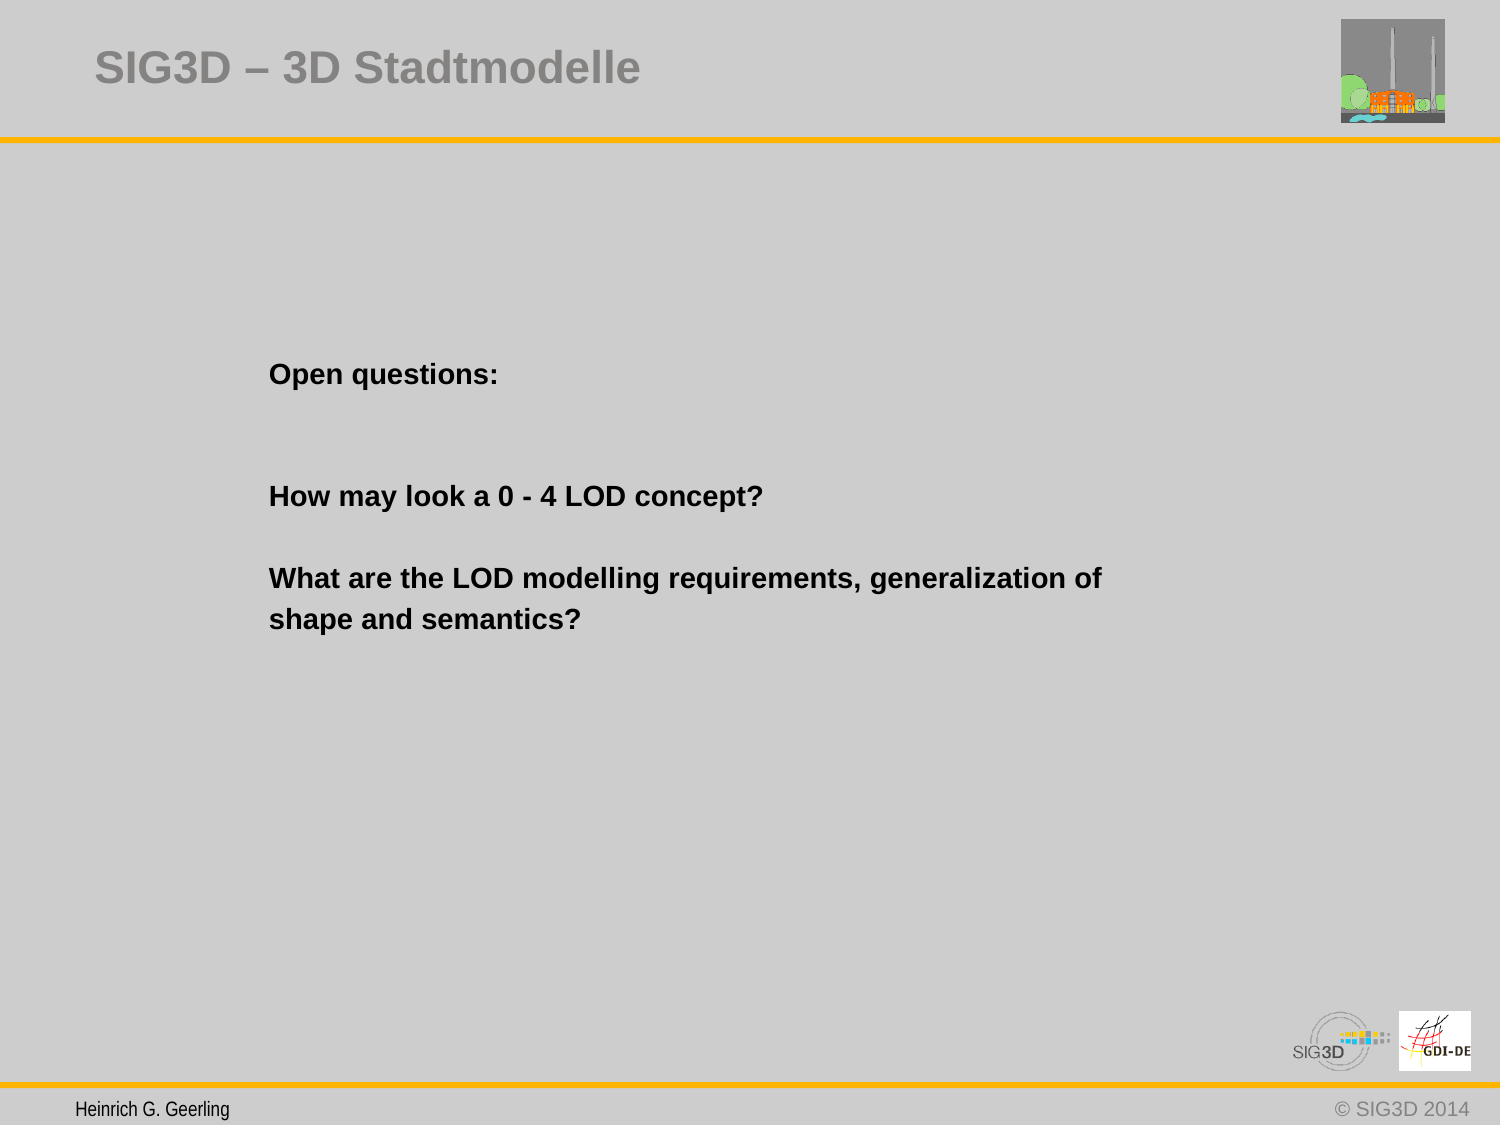

SIG3D – 3D Stadtmodelle
#

Open questions:

How may look a 0 - 4 LOD concept?

What are the LOD modelling requirements, generalization of
shape and semantics?

 Heinrich G. Geerling